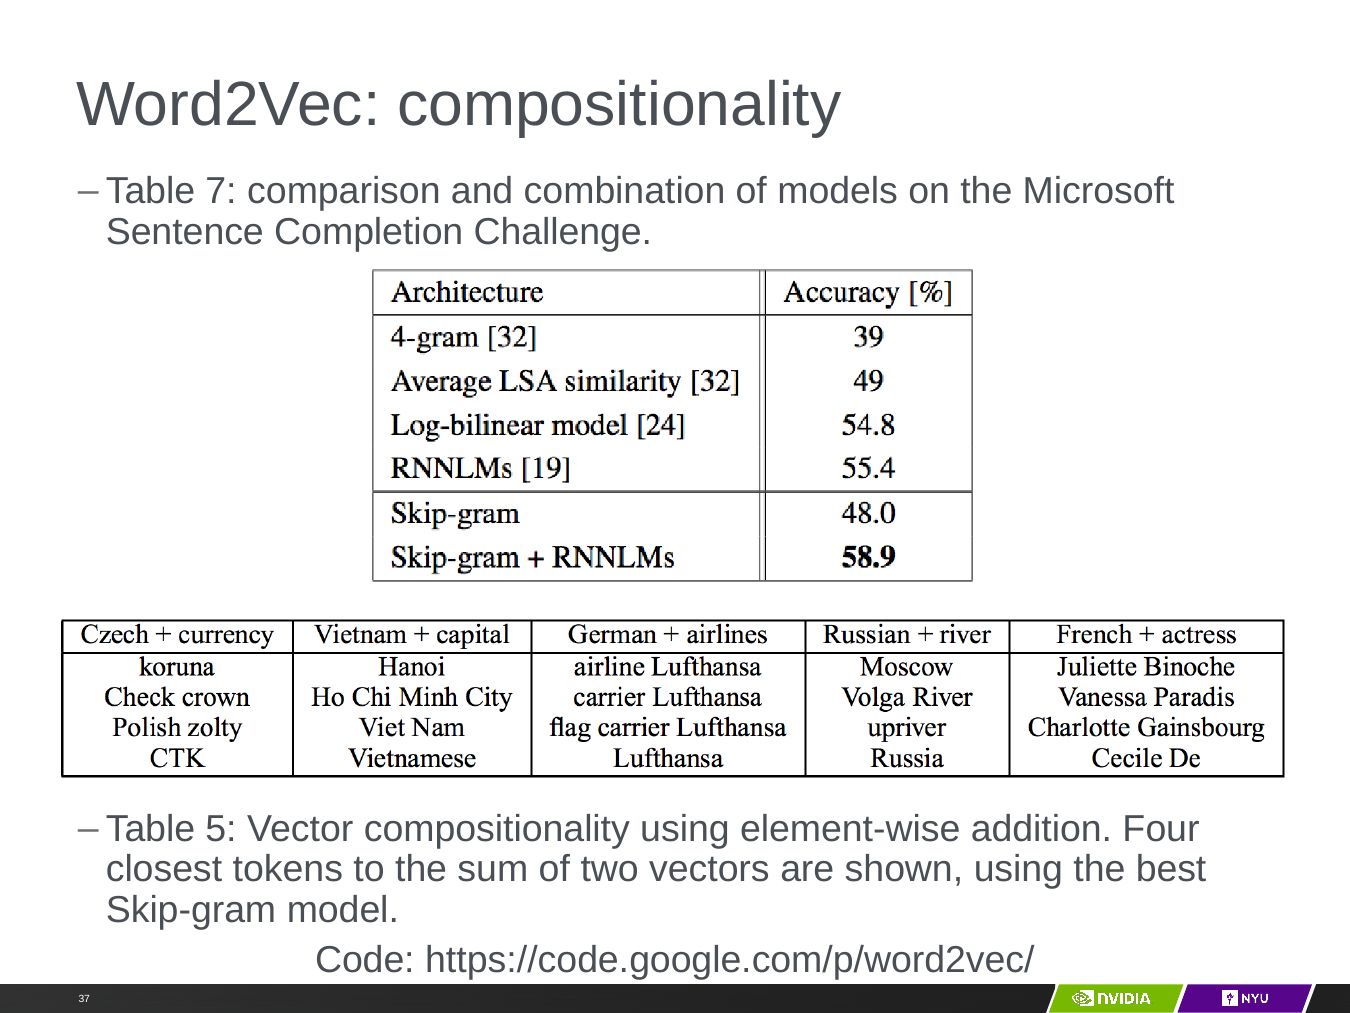

# Word2Vec: compositionality
Table 7: comparison and combination of models on the Microsoft Sentence Completion Challenge.

Table 5: Vector compositionality using element-wise addition. Four closest tokens to the sum of two vectors are shown, using the best Skip-gram model.
Code: https://code.google.com/p/word2vec/